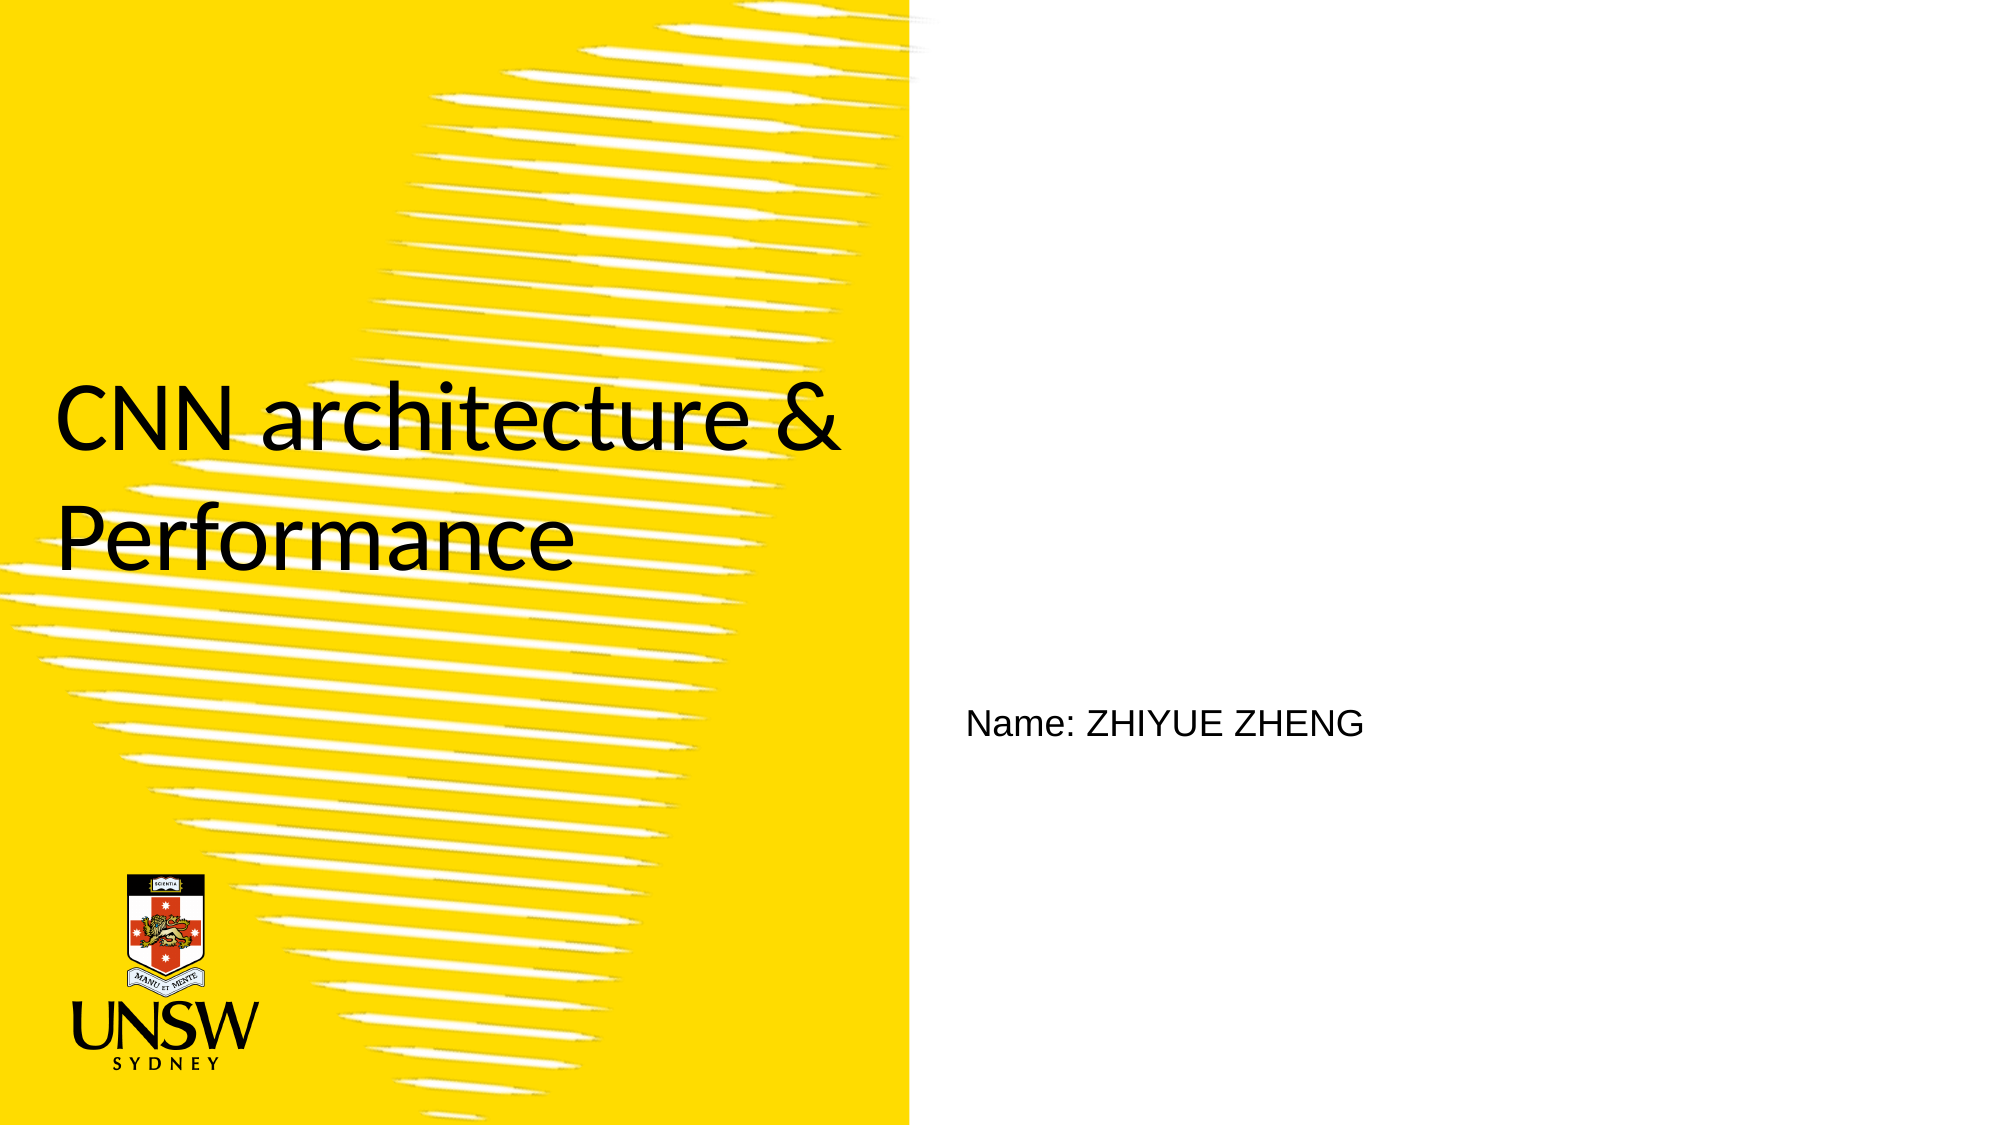

CNN architecture & Performance
Name: ZHIYUE ZHENG